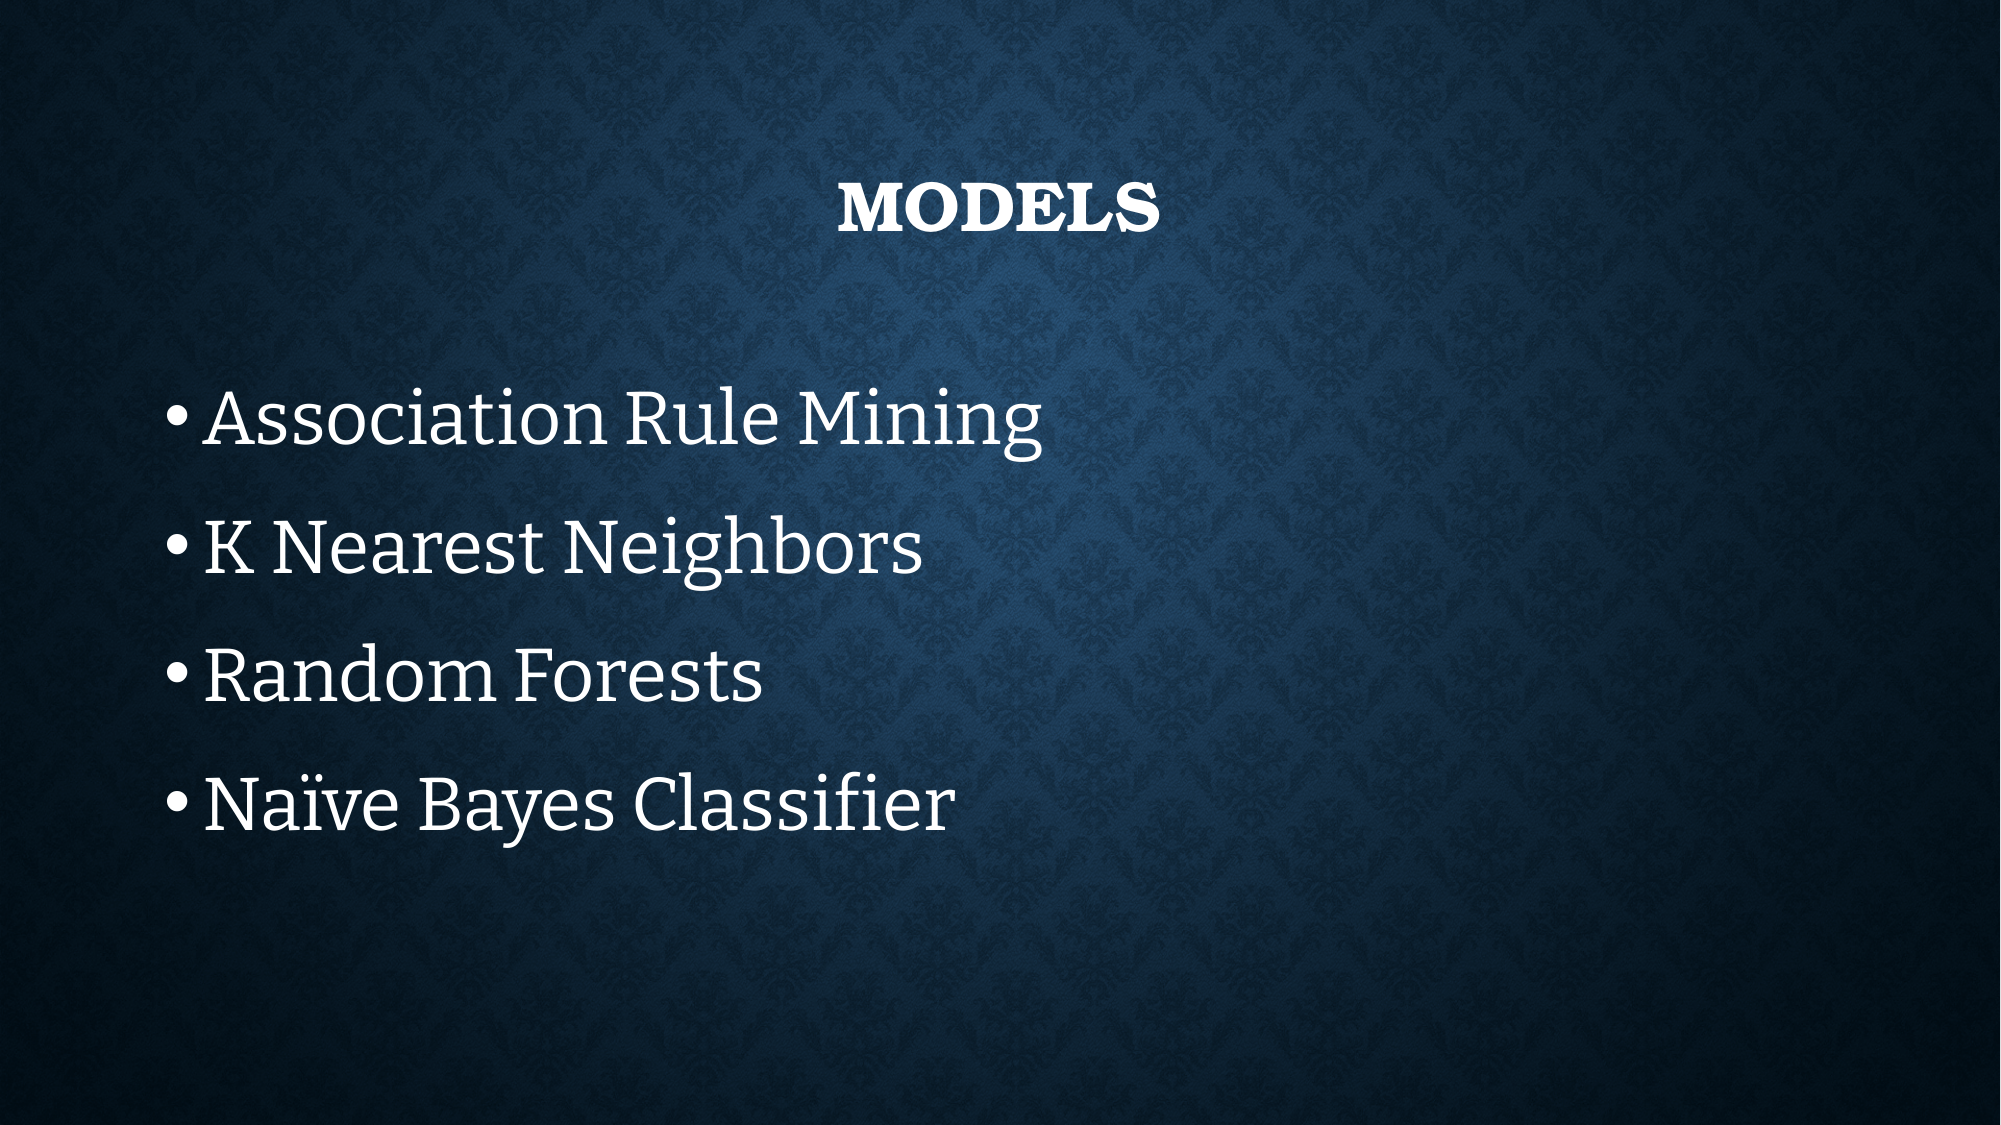

# Models
Association Rule Mining
K Nearest Neighbors
Random Forests
Naïve Bayes Classifier